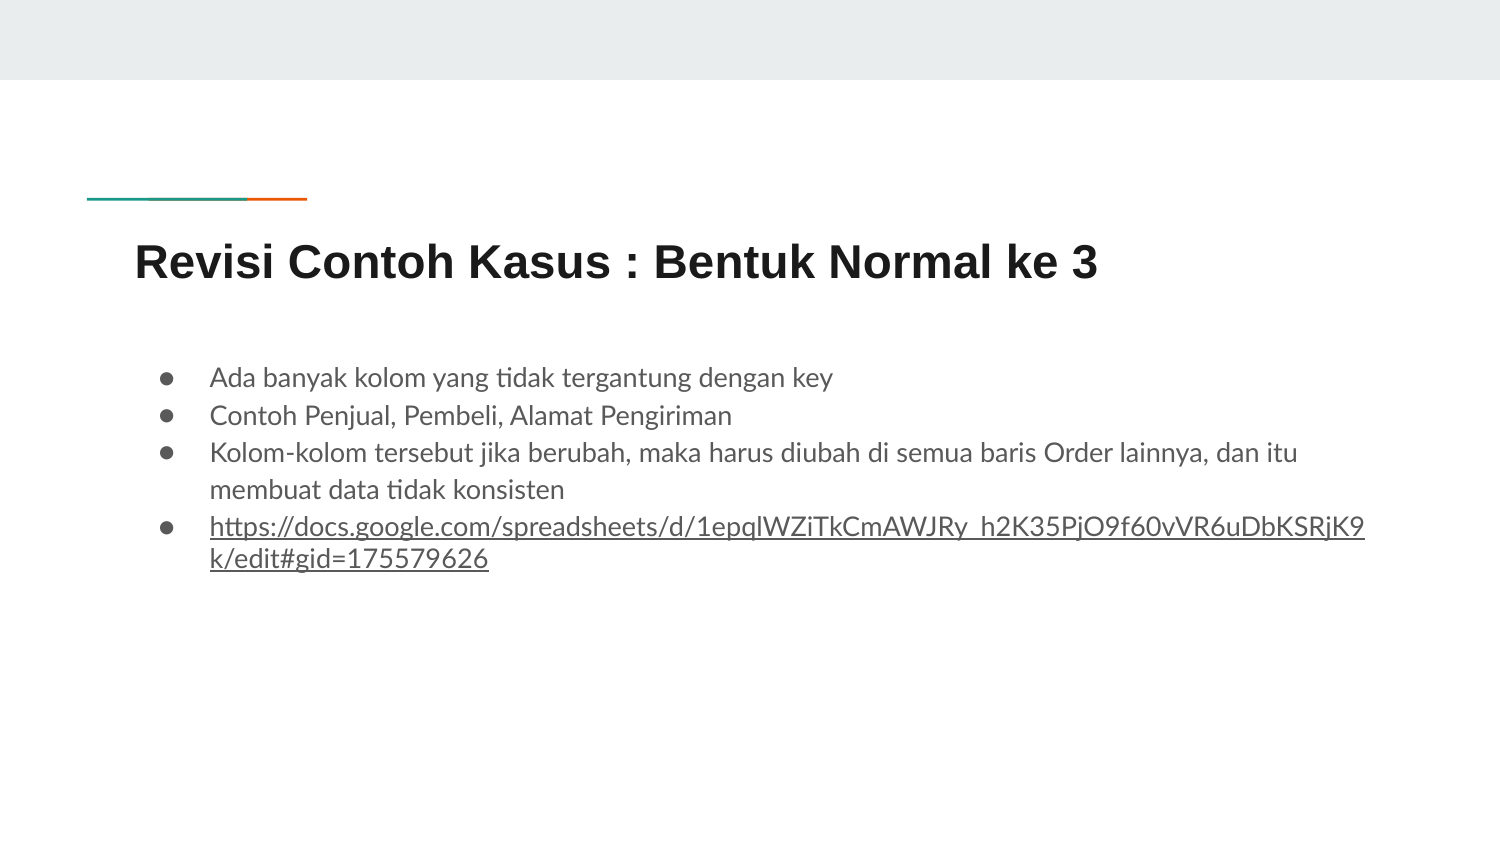

# Revisi Contoh Kasus : Bentuk Normal ke 3
Ada banyak kolom yang tidak tergantung dengan key
Contoh Penjual, Pembeli, Alamat Pengiriman
Kolom-kolom tersebut jika berubah, maka harus diubah di semua baris Order lainnya, dan itu membuat data tidak konsisten
https://docs.google.com/spreadsheets/d/1epqlWZiTkCmAWJRy_h2K35PjO9f60vVR6uDbKSRjK9k/edit#gid=175579626